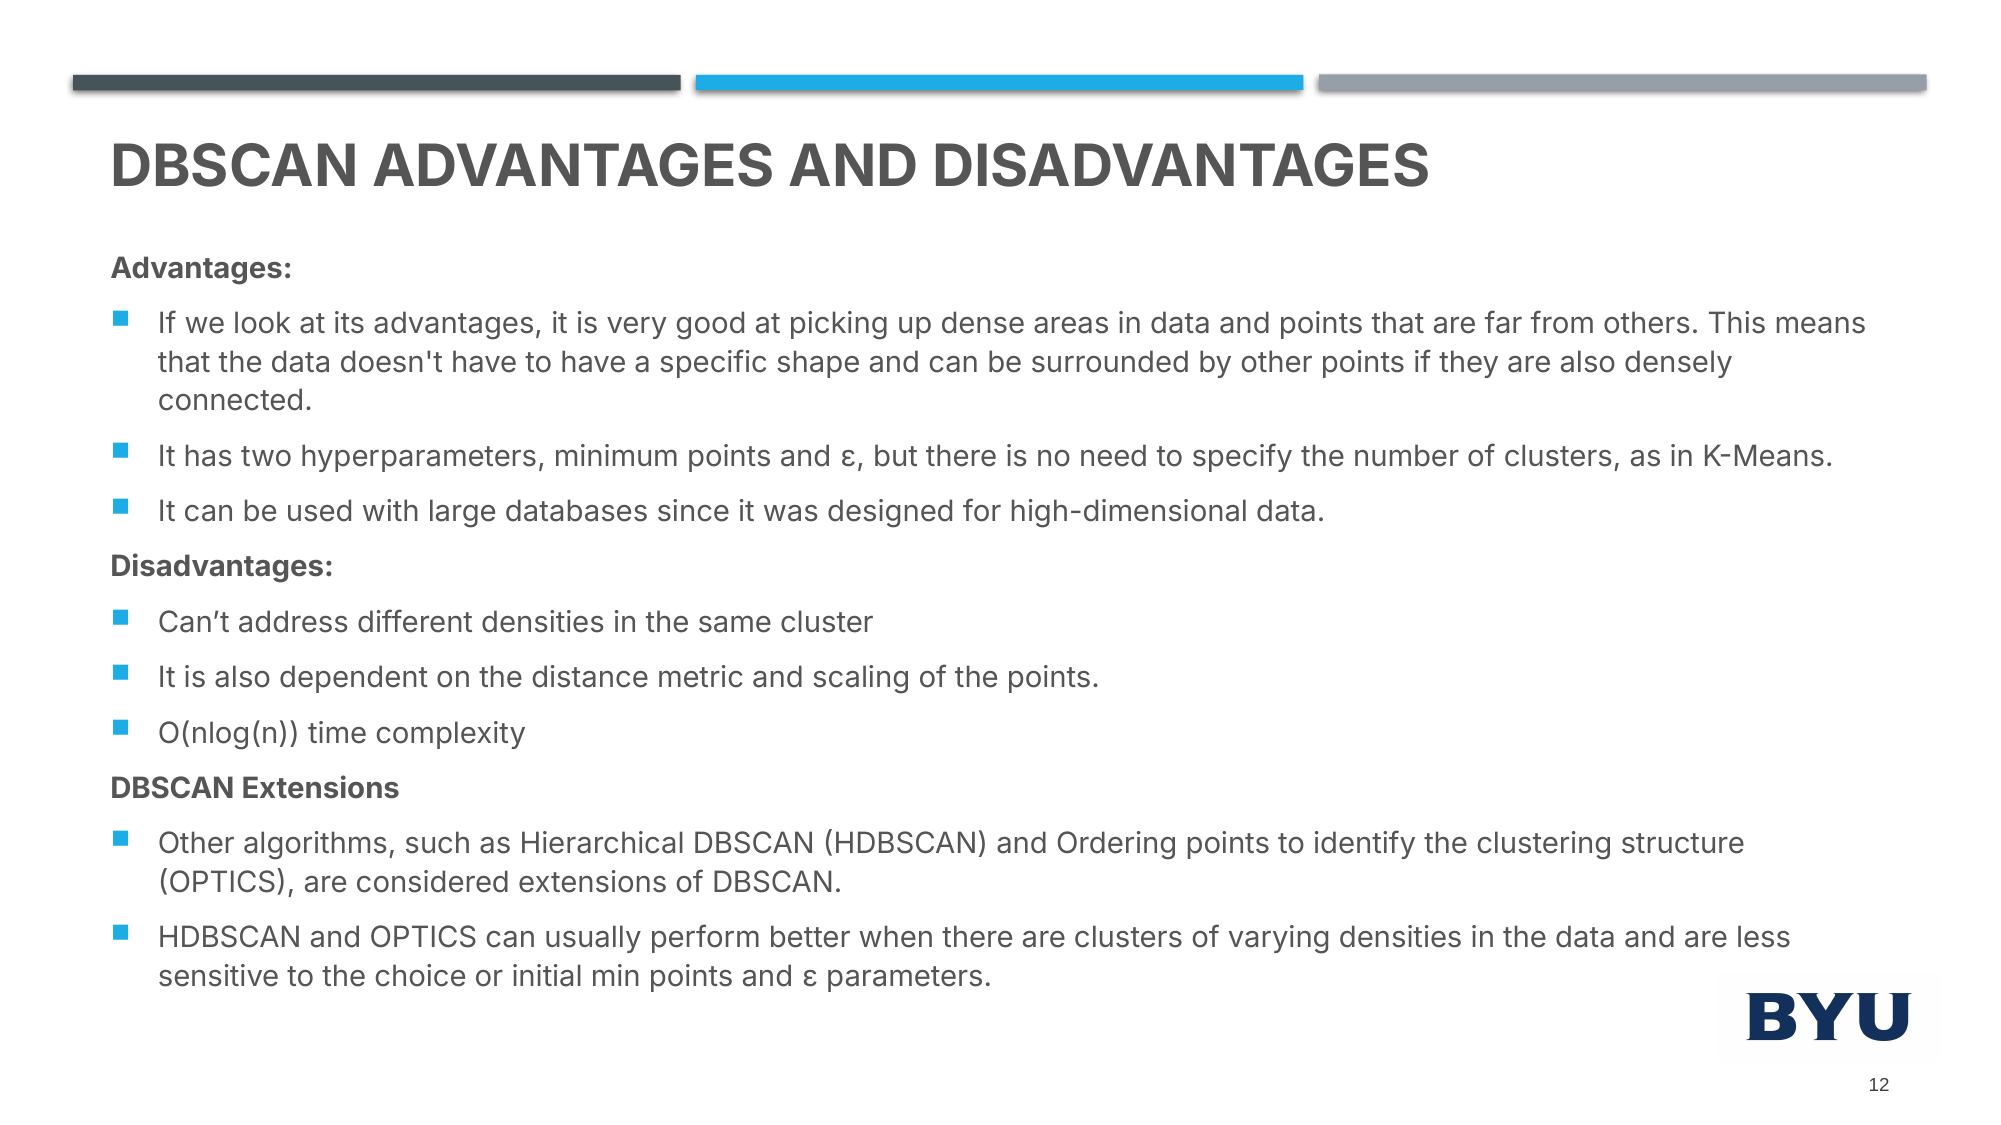

# DBSCAN Advantages and Disadvantages
Advantages:
If we look at its advantages, it is very good at picking up dense areas in data and points that are far from others. This means that the data doesn't have to have a specific shape and can be surrounded by other points if they are also densely connected.
It has two hyperparameters, minimum points and ε, but there is no need to specify the number of clusters, as in K-Means.
It can be used with large databases since it was designed for high-dimensional data.
Disadvantages:
Can’t address different densities in the same cluster
It is also dependent on the distance metric and scaling of the points.
O(nlog(n)) time complexity
DBSCAN Extensions
Other algorithms, such as Hierarchical DBSCAN (HDBSCAN) and Ordering points to identify the clustering structure (OPTICS), are considered extensions of DBSCAN.
HDBSCAN and OPTICS can usually perform better when there are clusters of varying densities in the data and are less sensitive to the choice or initial min points and ε parameters.

12